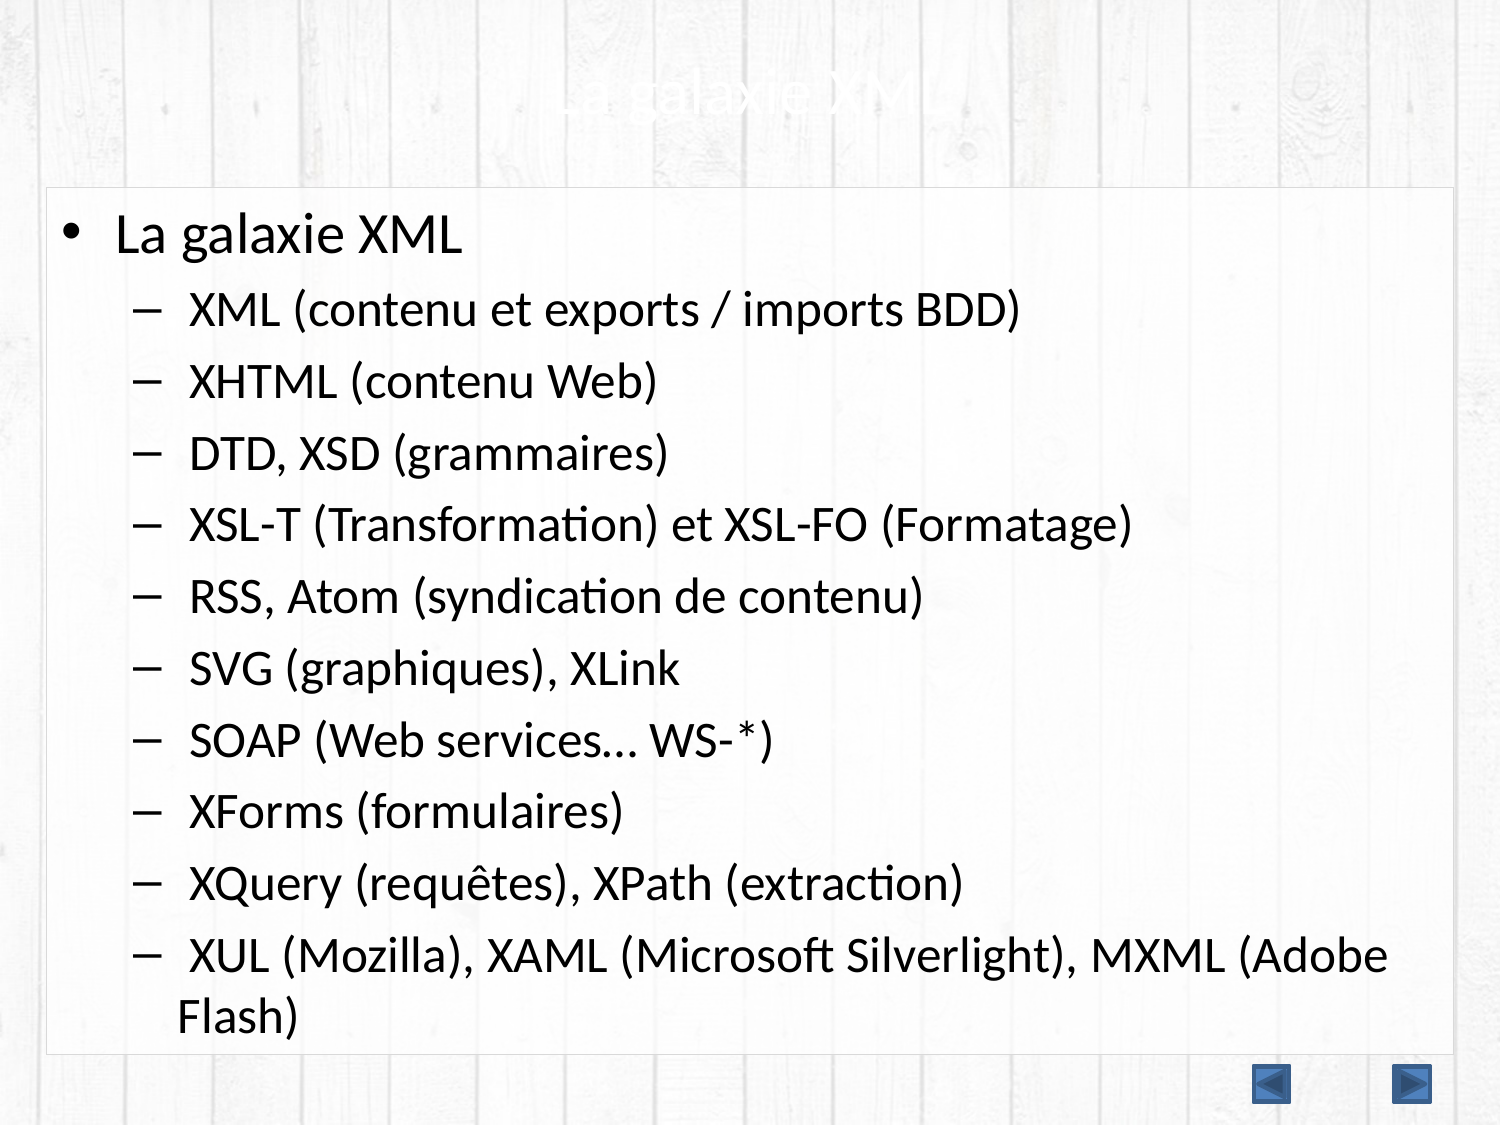

# La galaxie XML
La galaxie XML
 XML (contenu et exports / imports BDD)
 XHTML (contenu Web)
 DTD, XSD (grammaires)
 XSL-T (Transformation) et XSL-FO (Formatage)
 RSS, Atom (syndication de contenu)
 SVG (graphiques), XLink
 SOAP (Web services… WS-*)
 XForms (formulaires)
 XQuery (requêtes), XPath (extraction)
 XUL (Mozilla), XAML (Microsoft Silverlight), MXML (Adobe Flash)